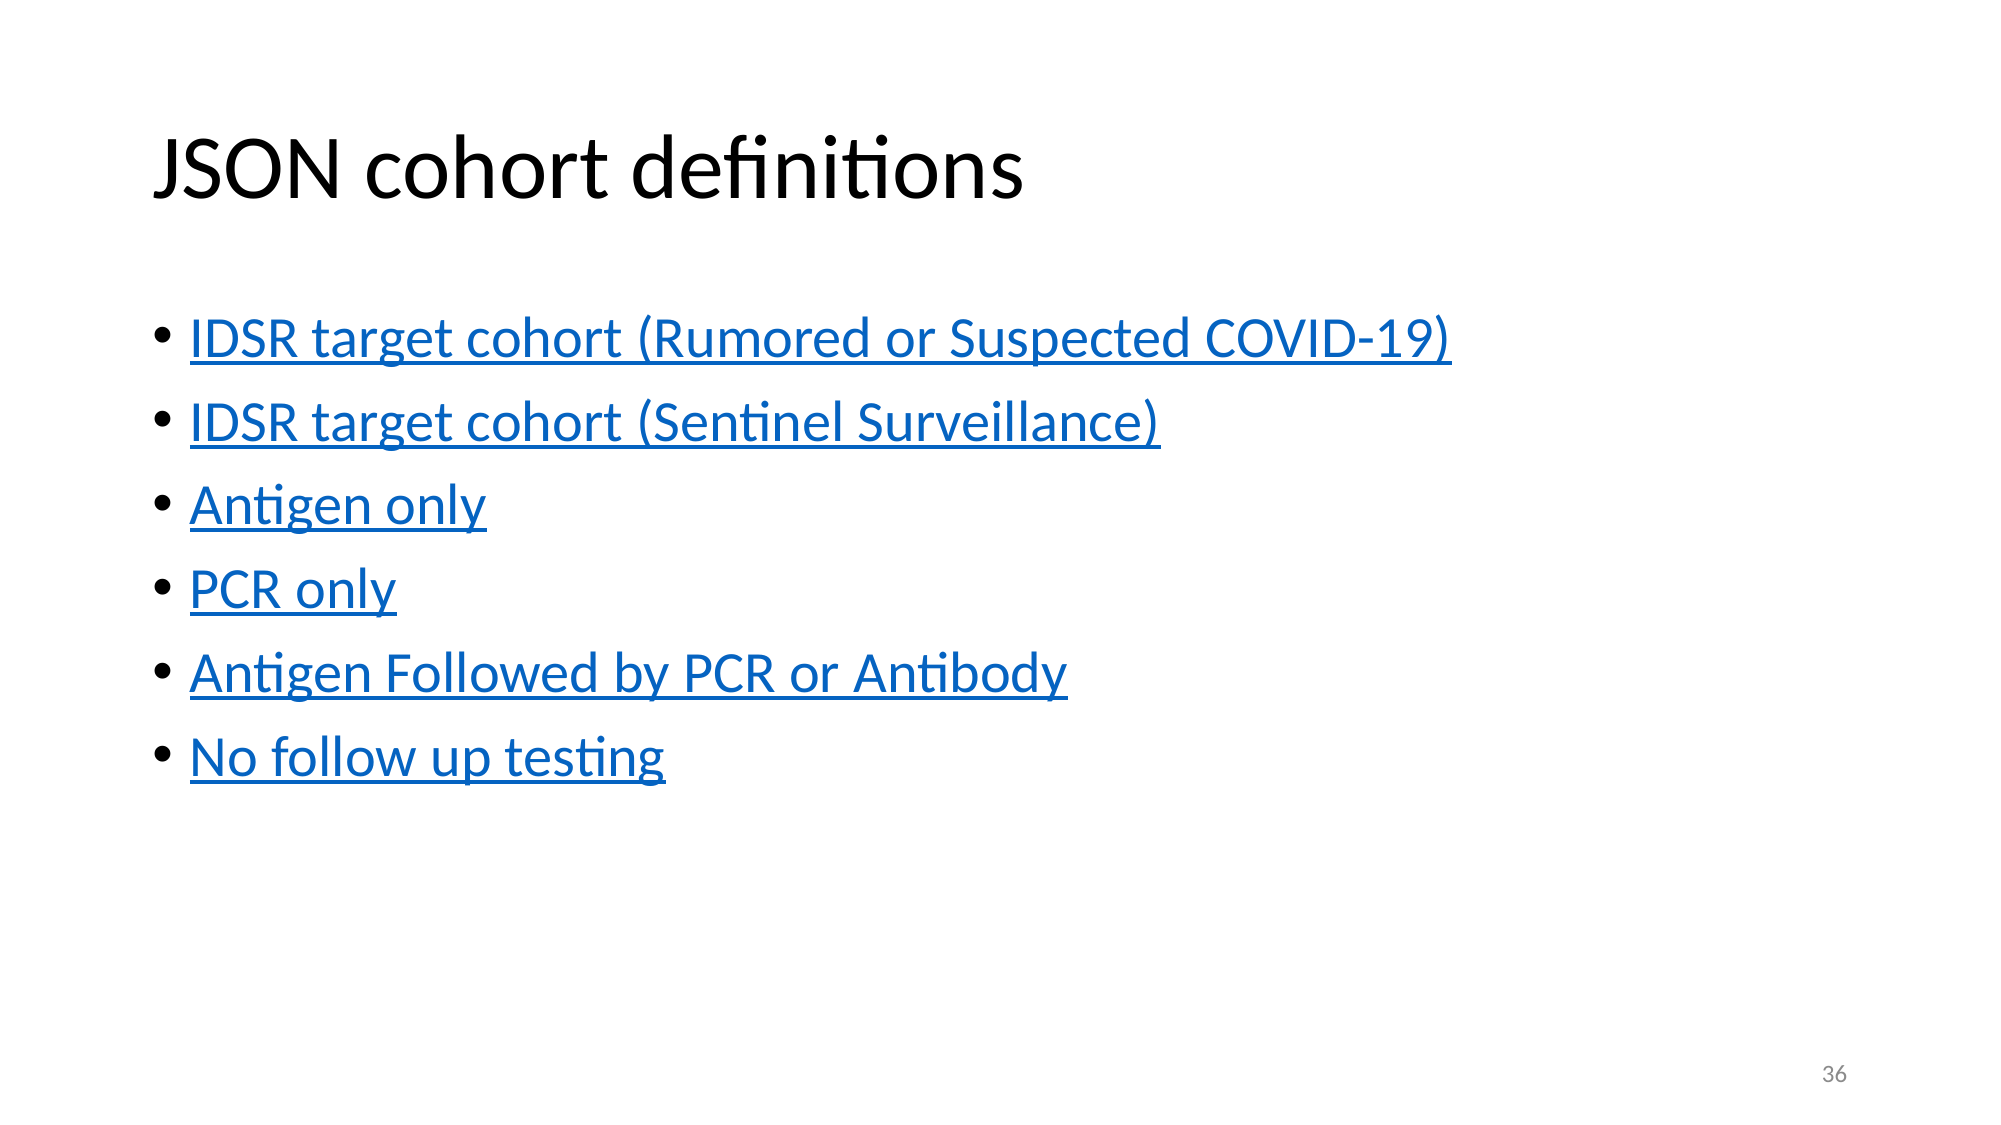

# JSON cohort definitions
IDSR target cohort (Rumored or Suspected COVID-19)
IDSR target cohort (Sentinel Surveillance)
Antigen only
PCR only
Antigen Followed by PCR or Antibody
No follow up testing
36